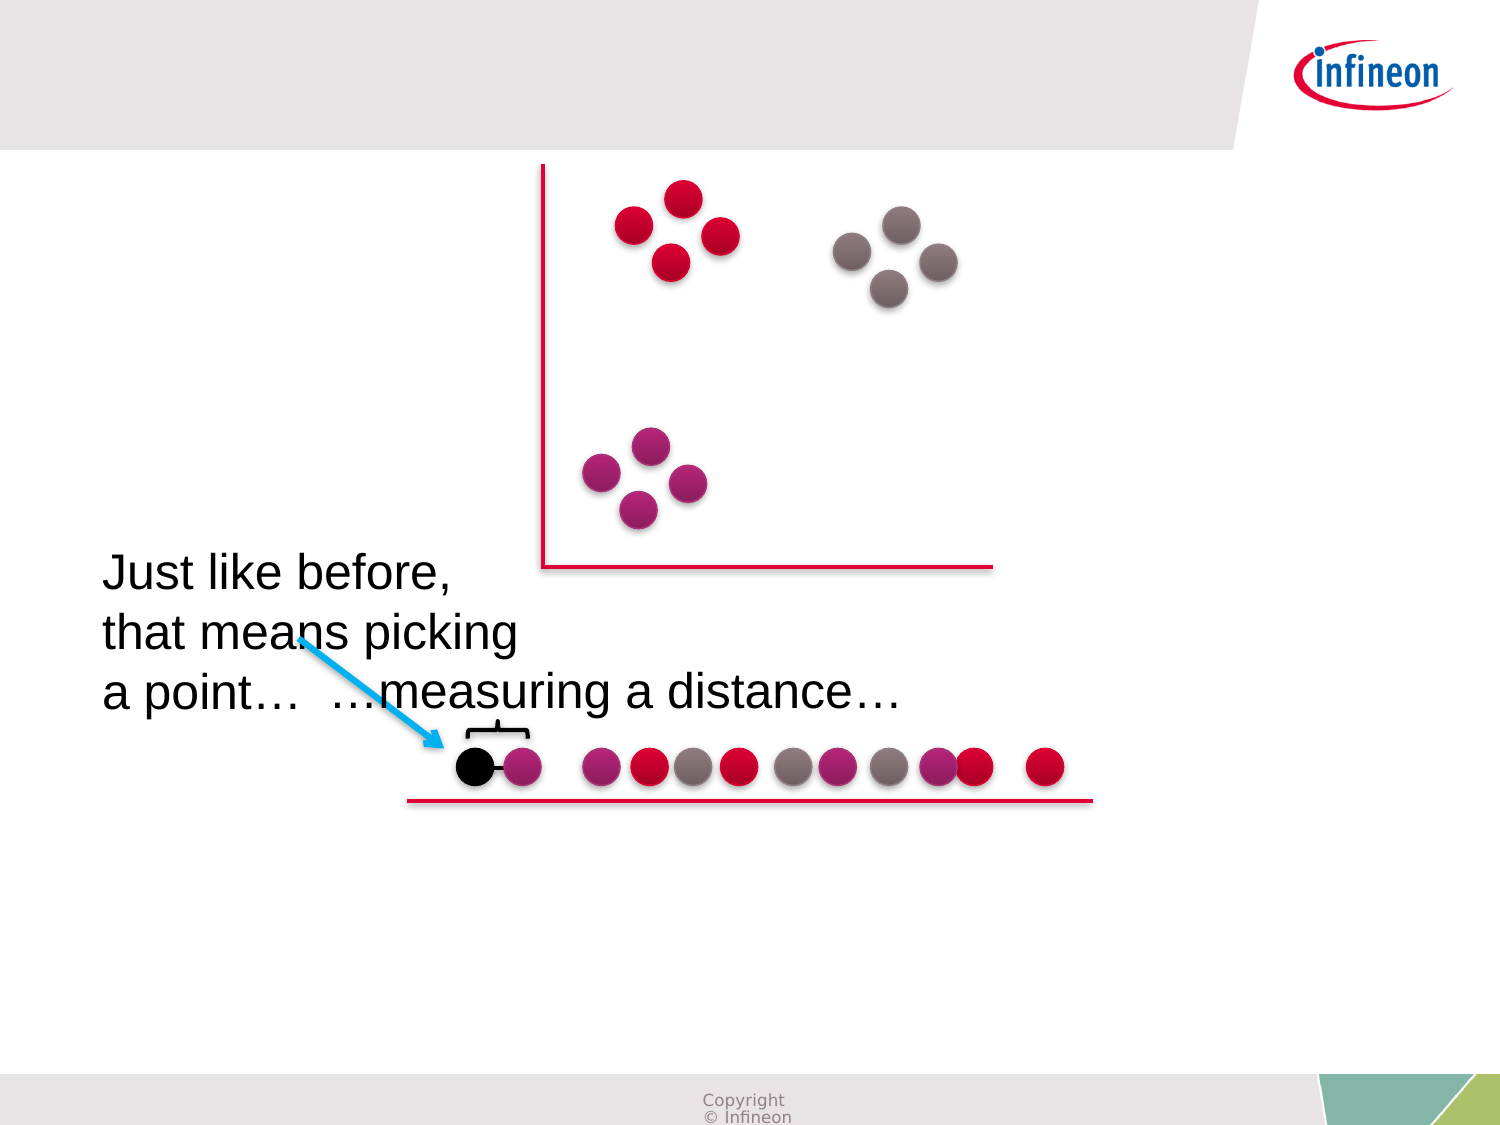

Just like before, that means picking a point…
…measuring a distance…

Copyright © Infineon Technologies AG 2019. All rights reserved.